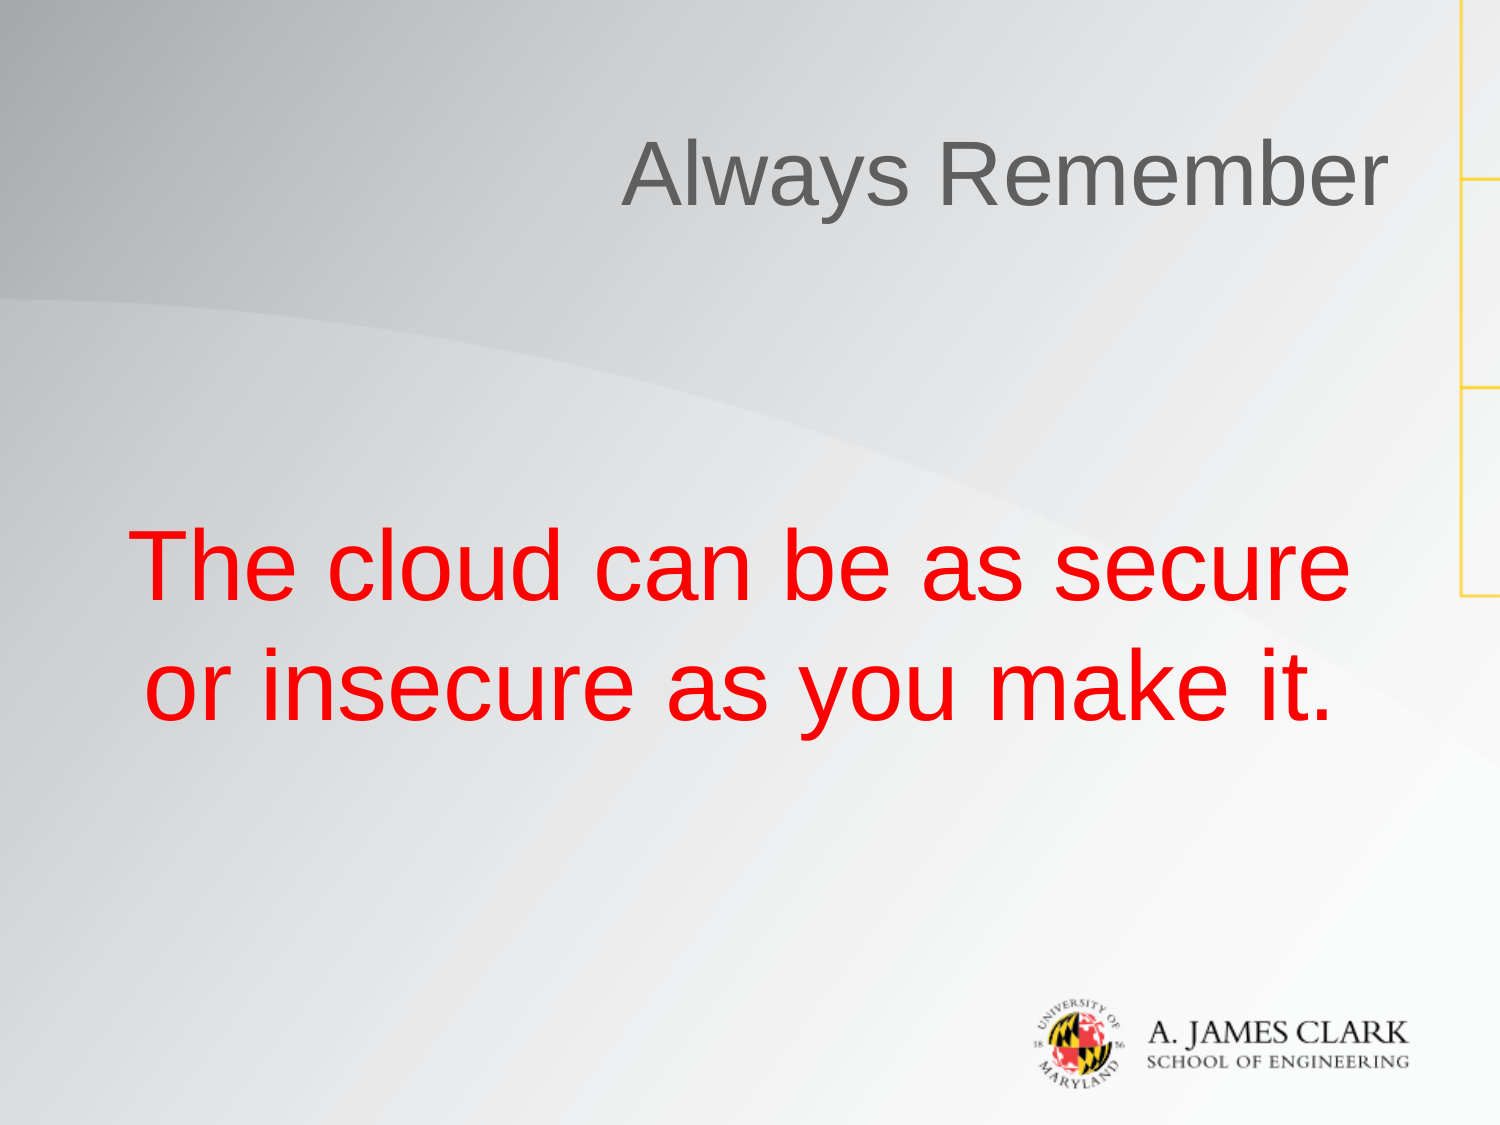

# Always Remember

The cloud can be as secure or insecure as you make it.